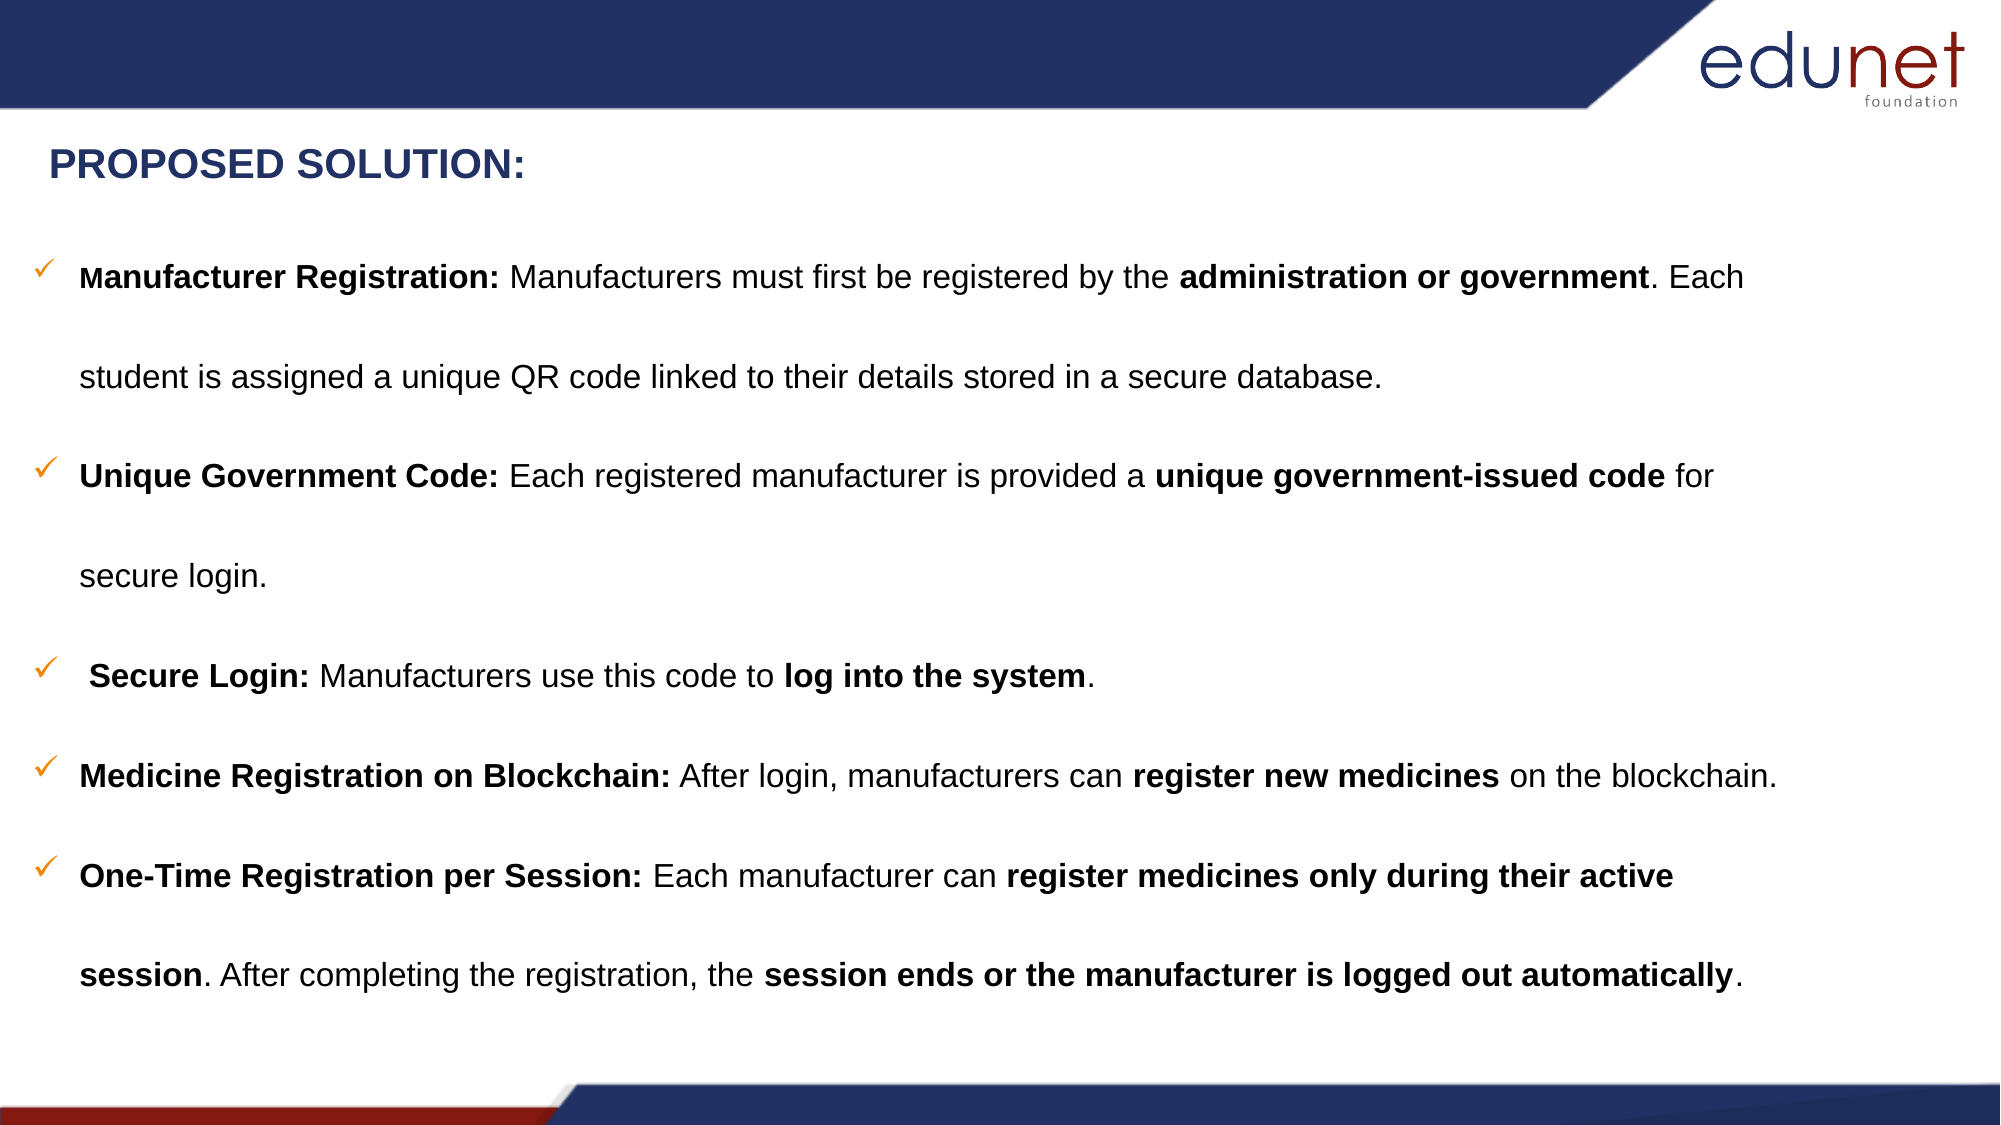

# PROPOSED SOLUTION:
Manufacturer Registration: Manufacturers must first be registered by the administration or government. Each student is assigned a unique QR code linked to their details stored in a secure database.
Unique Government Code: Each registered manufacturer is provided a unique government-issued code for secure login.
 Secure Login: Manufacturers use this code to log into the system.
Medicine Registration on Blockchain: After login, manufacturers can register new medicines on the blockchain.
One-Time Registration per Session: Each manufacturer can register medicines only during their active session. After completing the registration, the session ends or the manufacturer is logged out automatically.